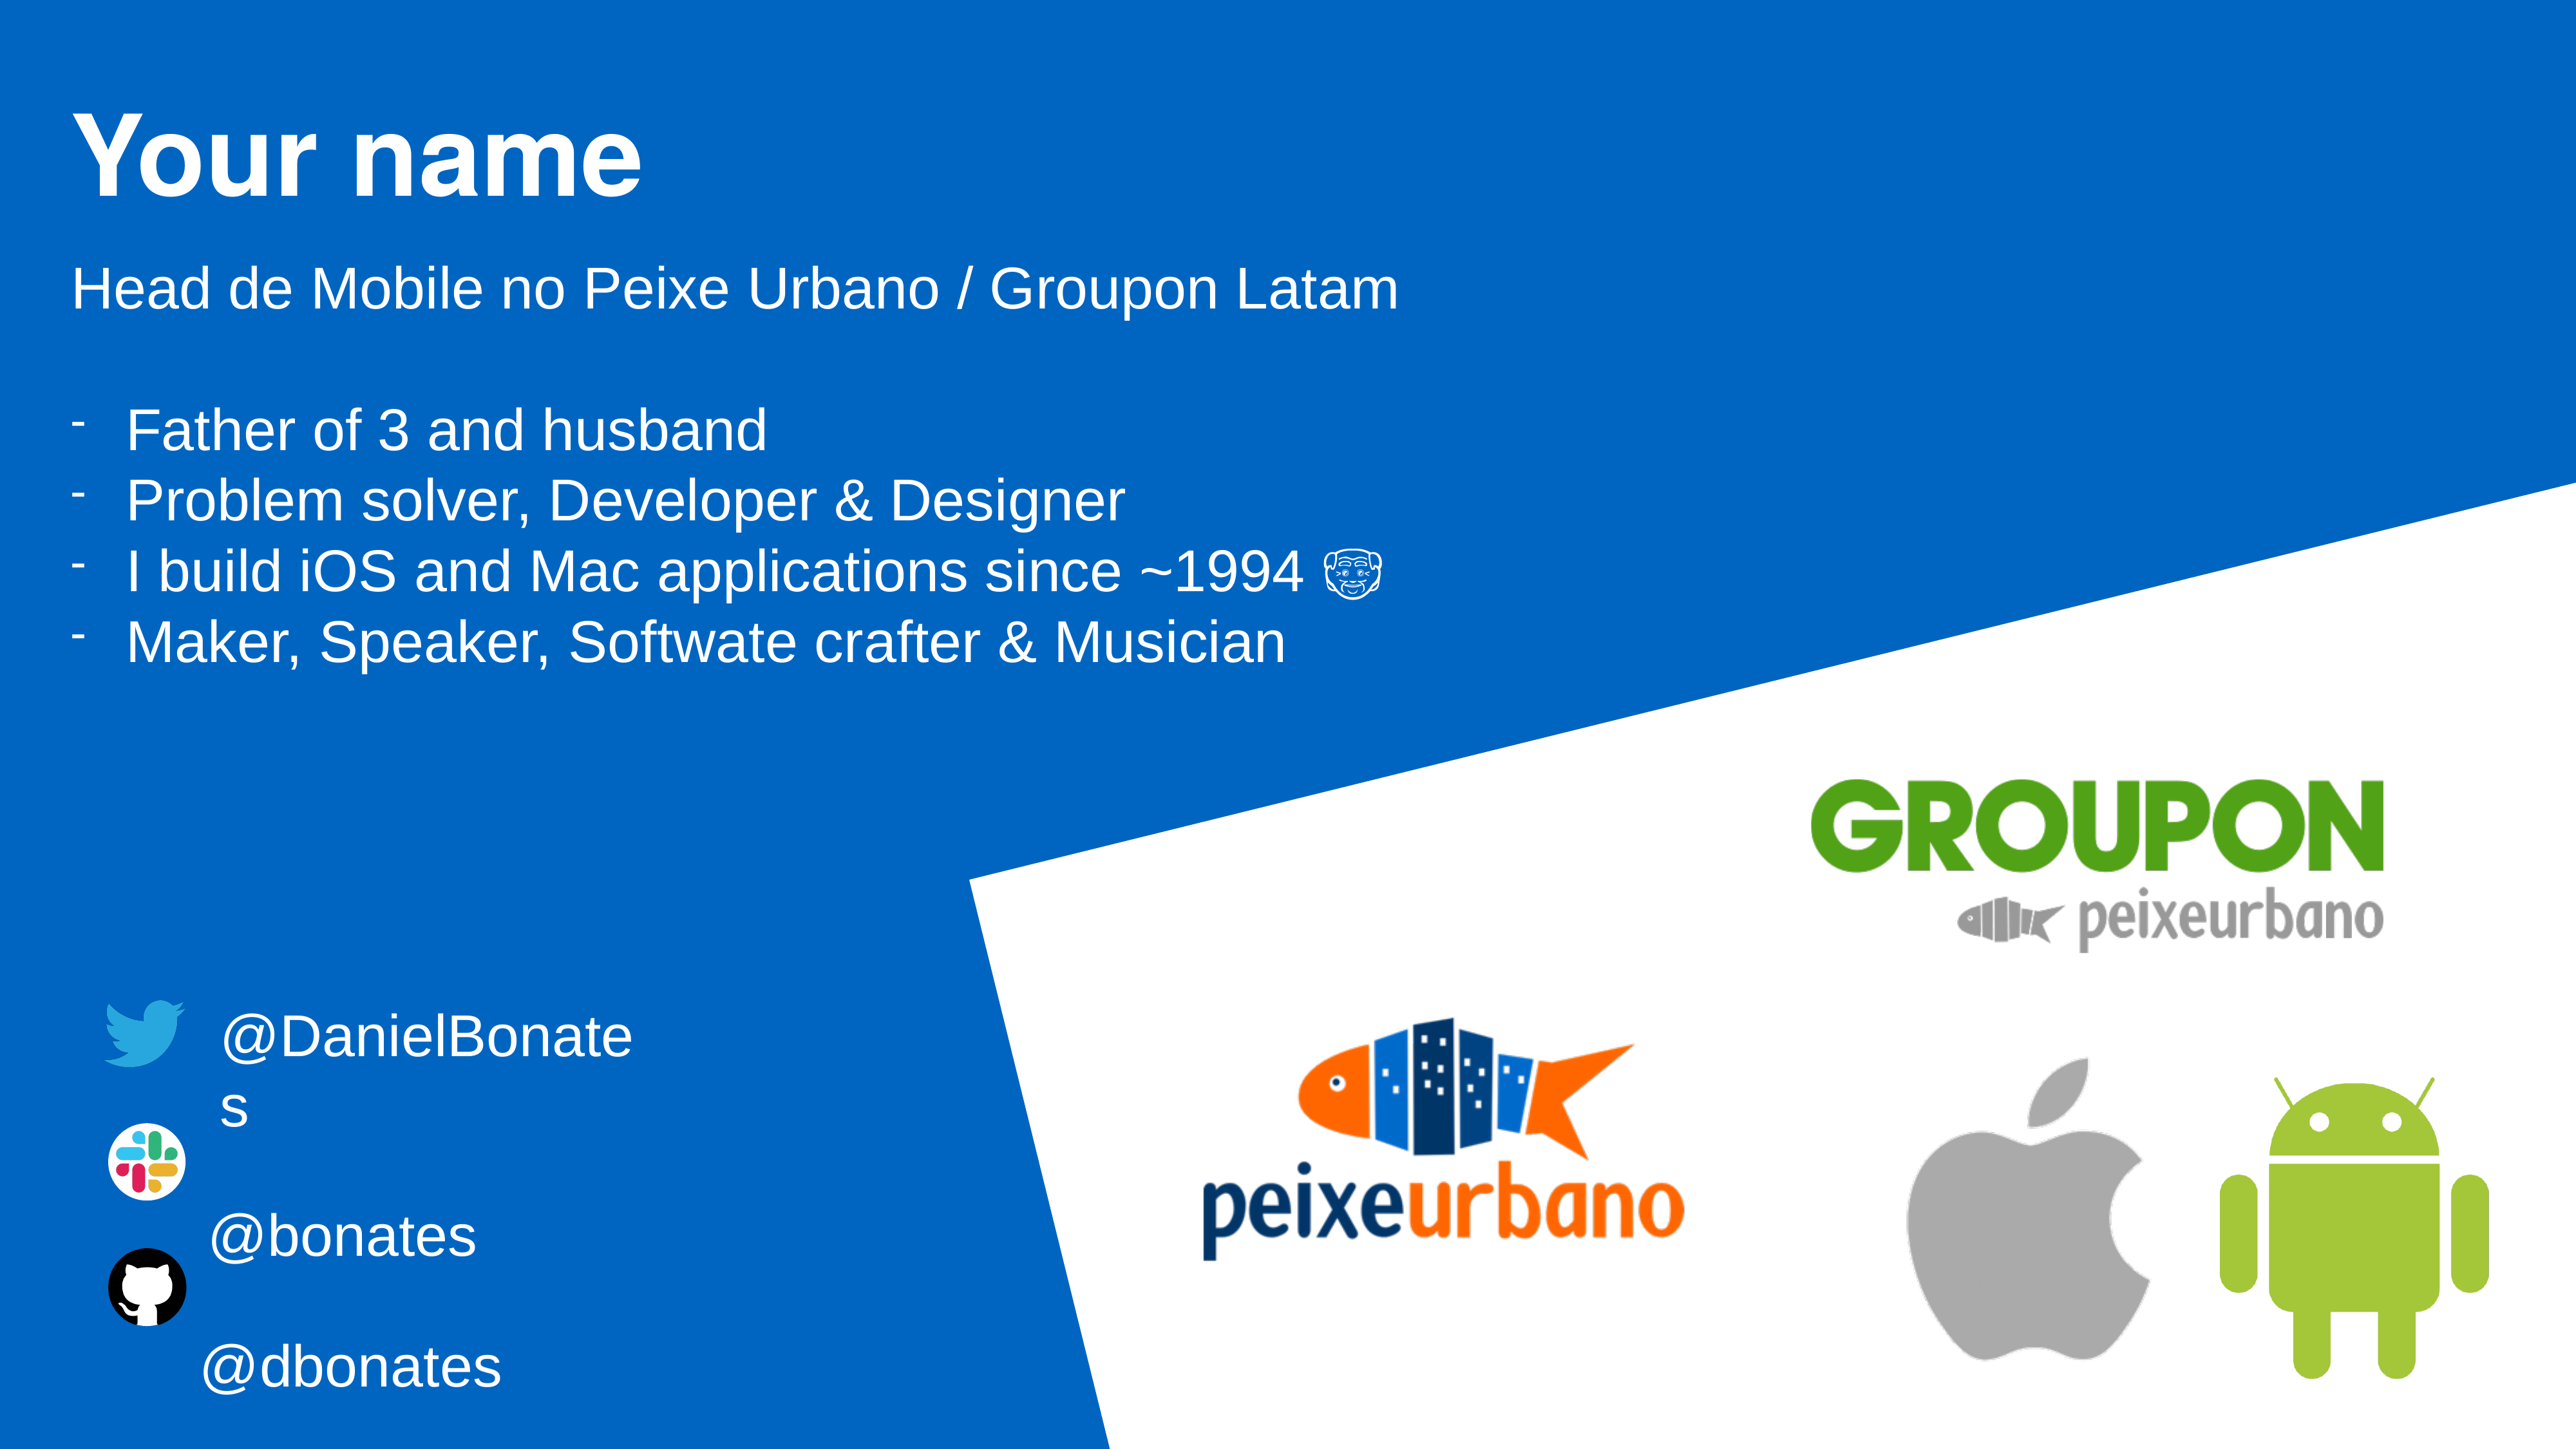

Your name
Head de Mobile no Peixe Urbano / Groupon Latam

Father of 3 and husband
Problem solver, Developer & Designer
I build iOS and Mac applications since ~1994 👴
Maker, Speaker, Softwate crafter & Musician
@DanielBonates
 @bonates
 @dbonates